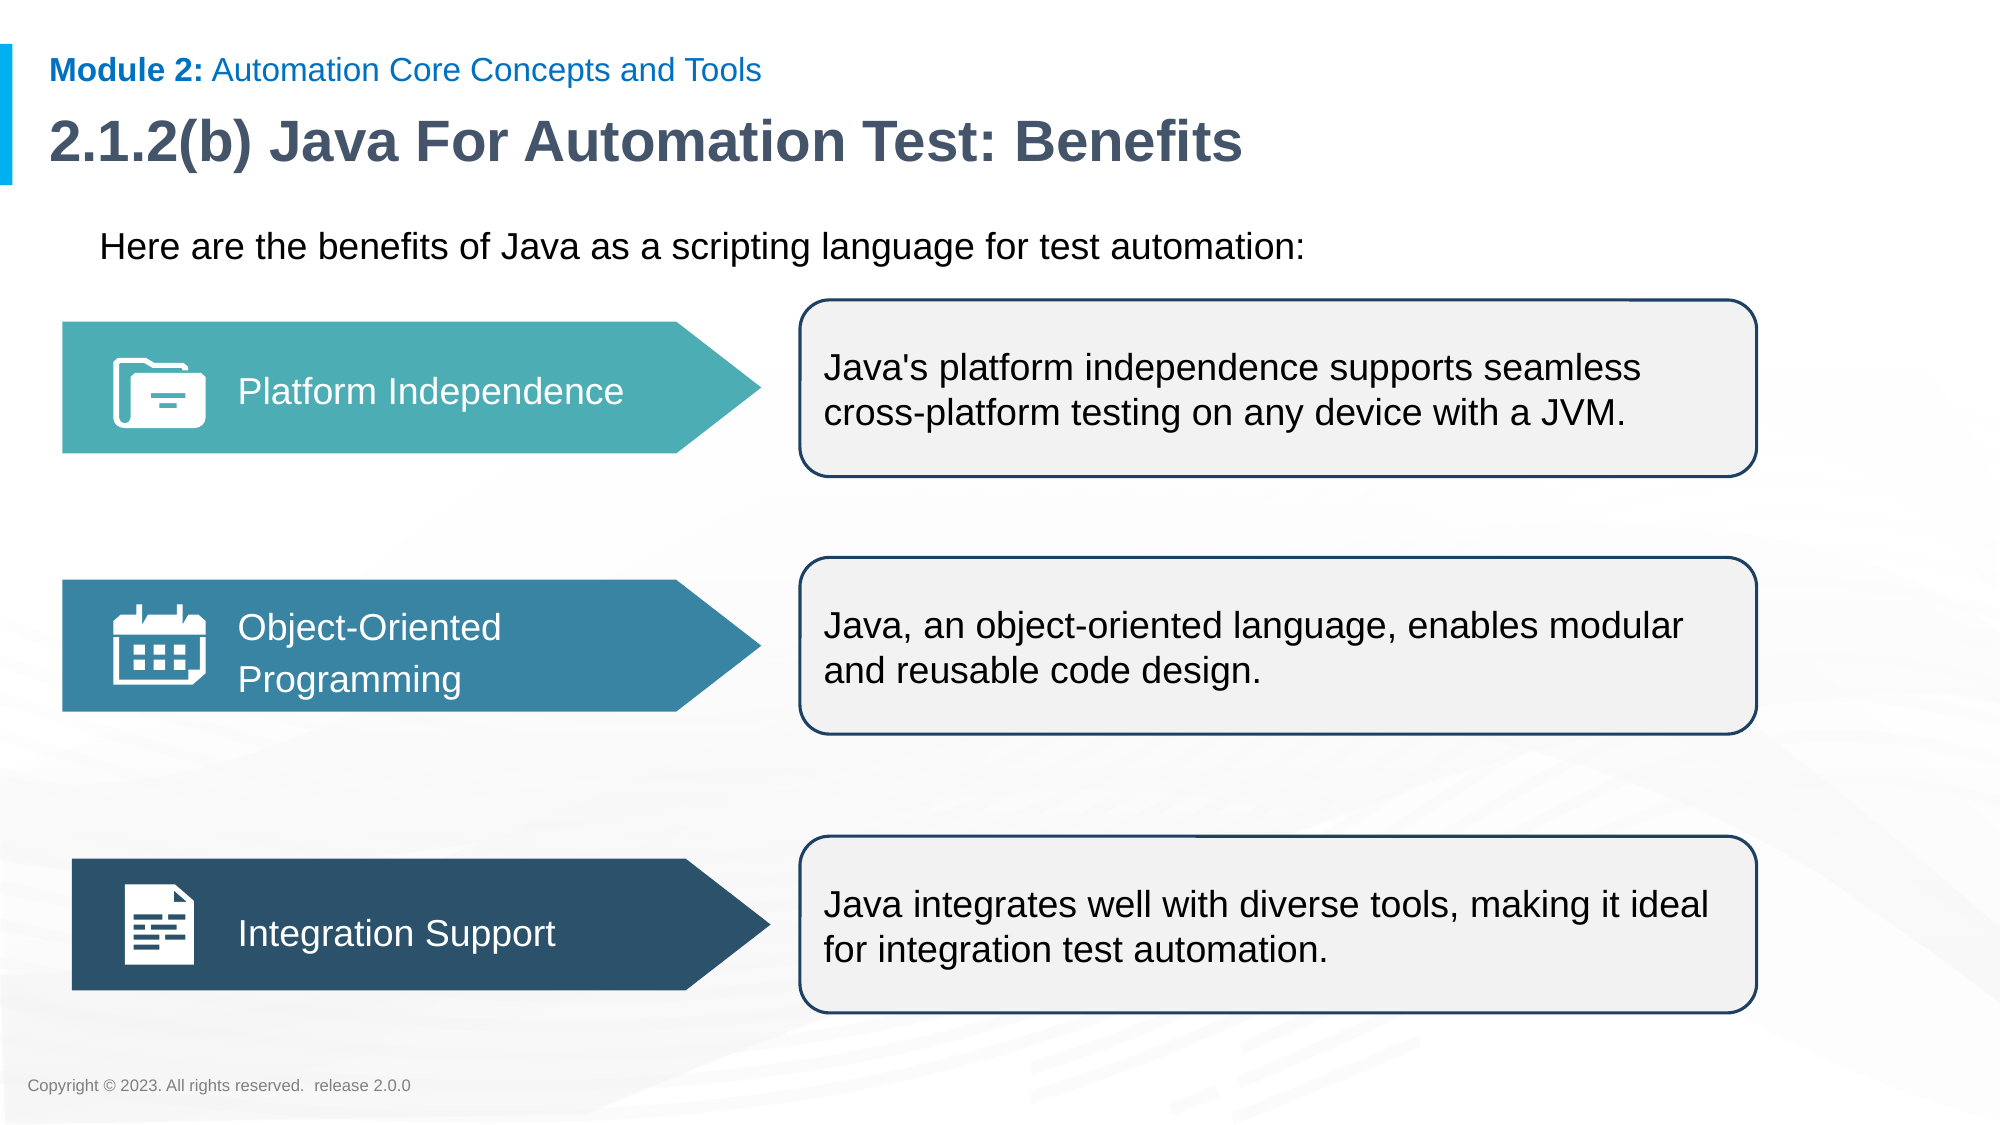

# 2.1.2(b) Java For Automation Test: Benefits
Here are the benefits of Java as a scripting language for test automation:

Java's platform independence supports seamless cross-platform testing on any device with a JVM.

Platform Independence

Java, an object-oriented language, enables modular and reusable code design.
Object-Oriented Programming

Java integrates well with diverse tools, making it ideal for integration test automation.

Integration Support